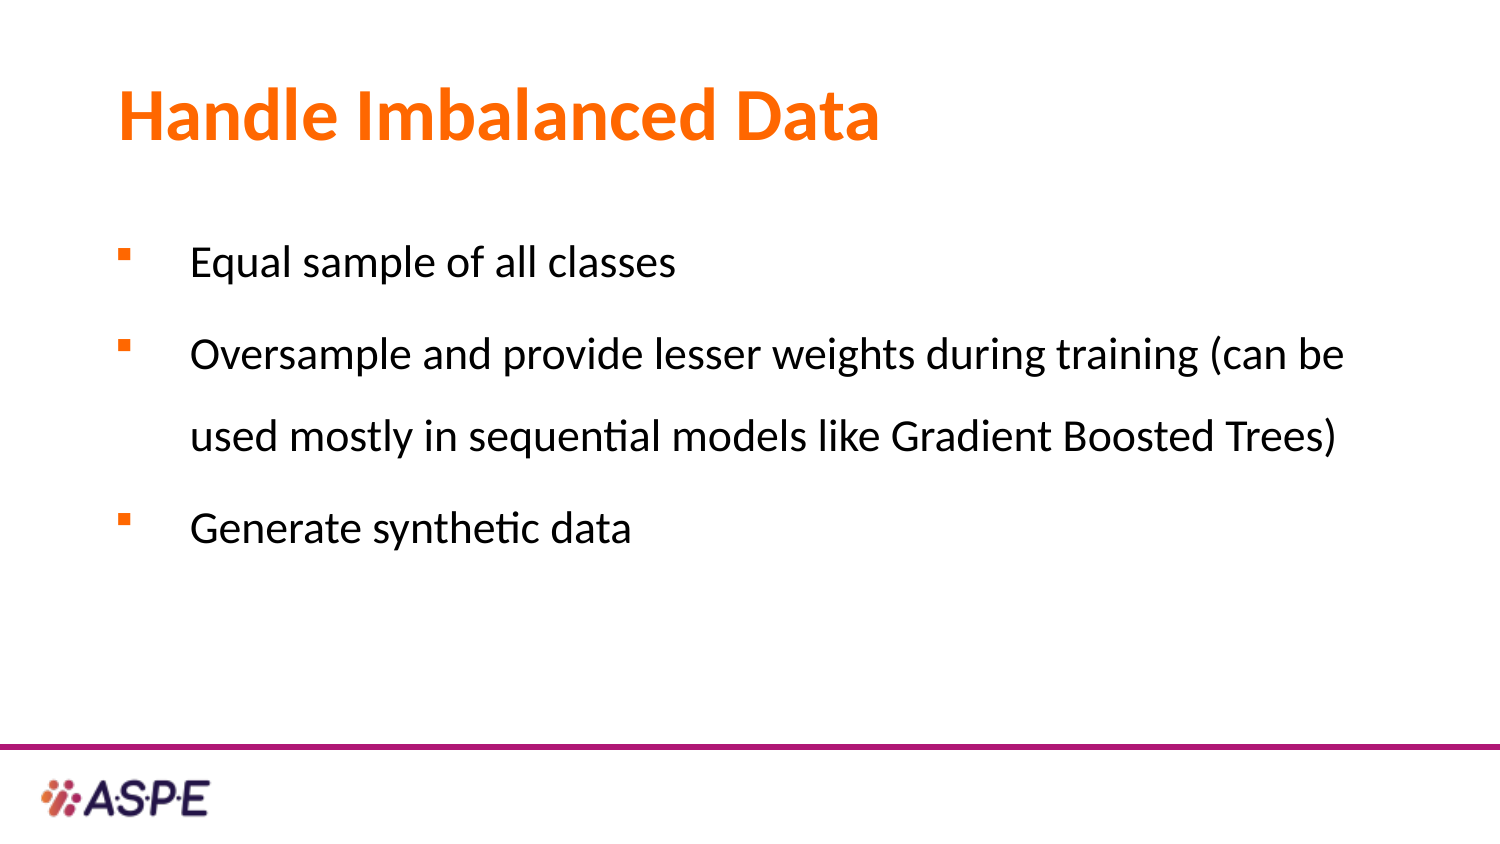

# Handle Imbalanced Data
Equal sample of all classes
Oversample and provide lesser weights during training (can be used mostly in sequential models like Gradient Boosted Trees)
Generate synthetic data